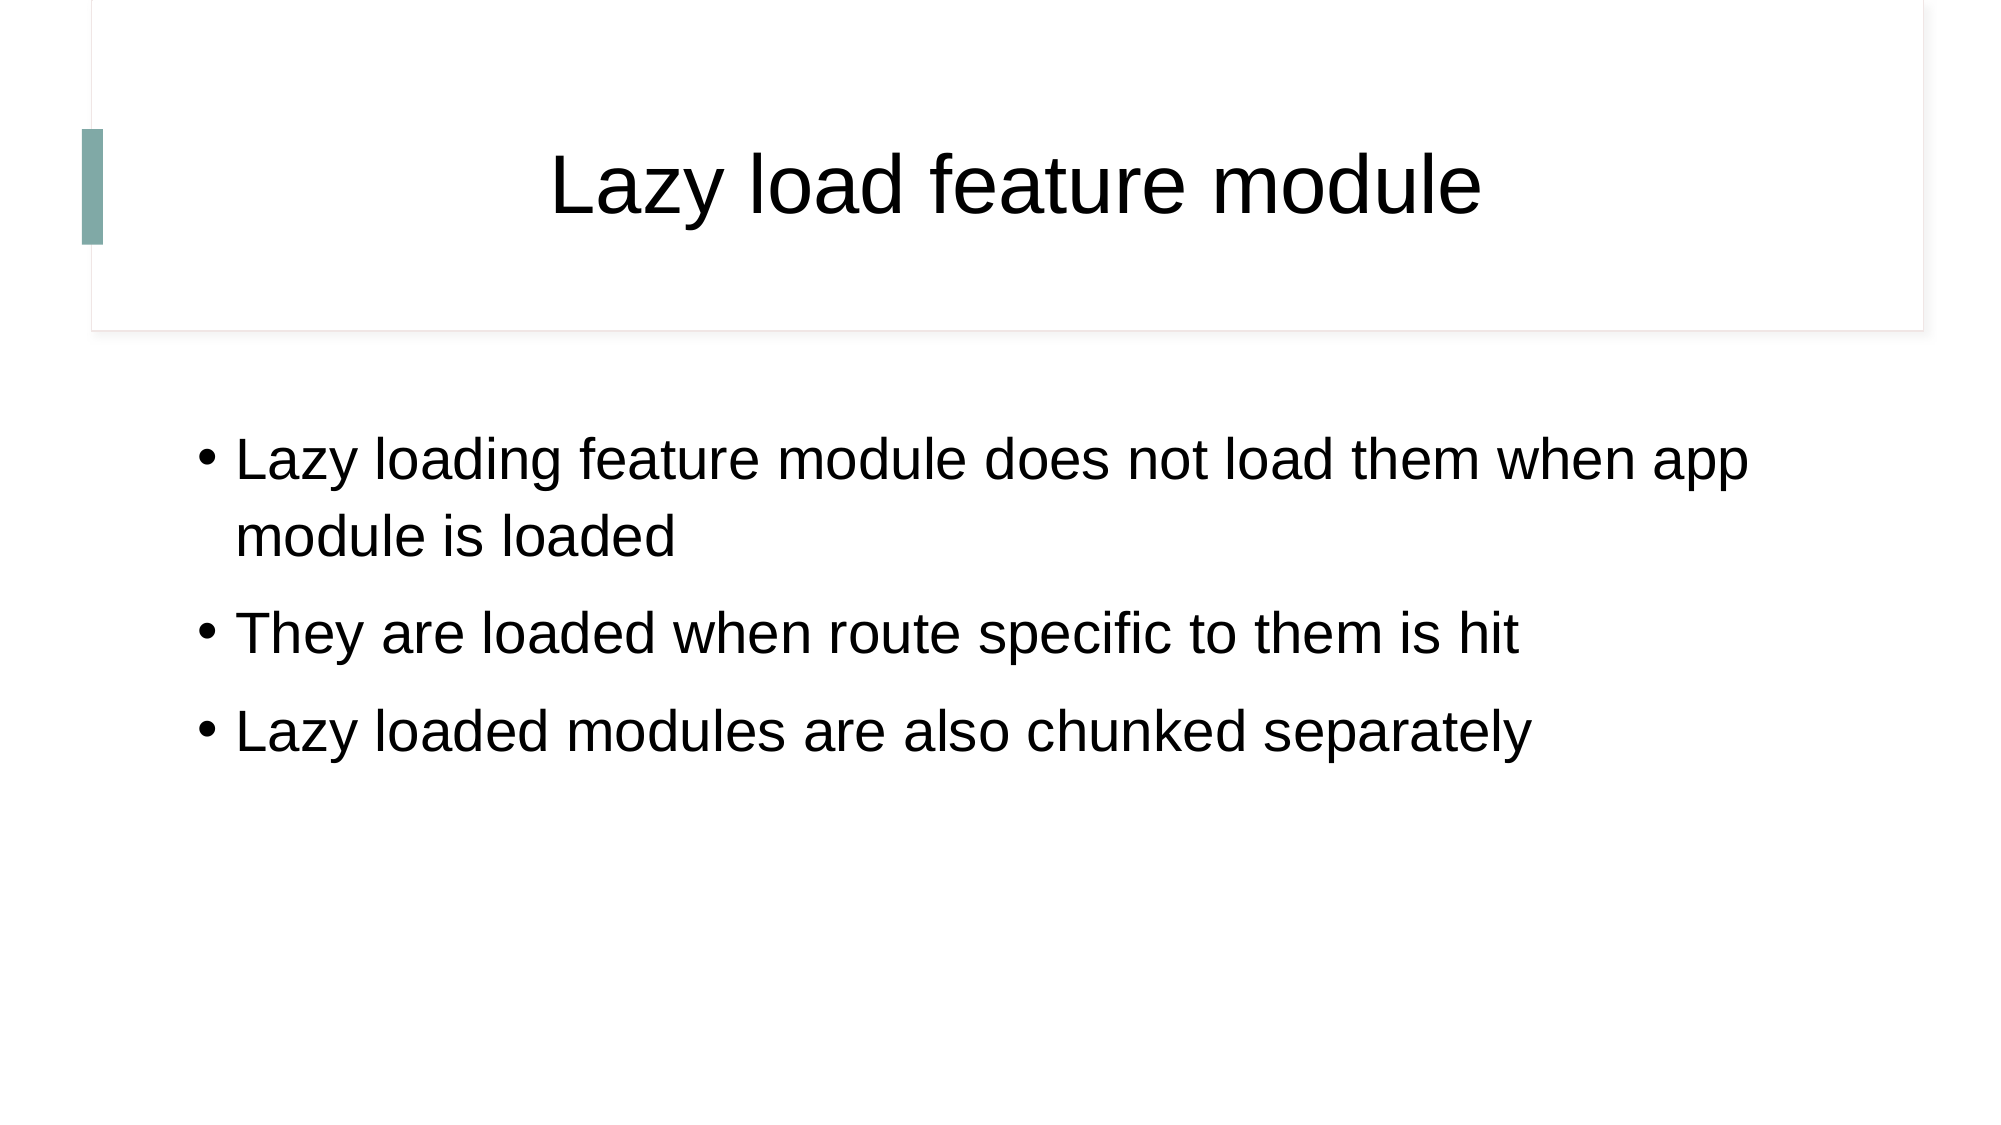

# Lazy load feature module
Lazy loading feature module does not load them when app module is loaded
They are loaded when route specific to them is hit
Lazy loaded modules are also chunked separately